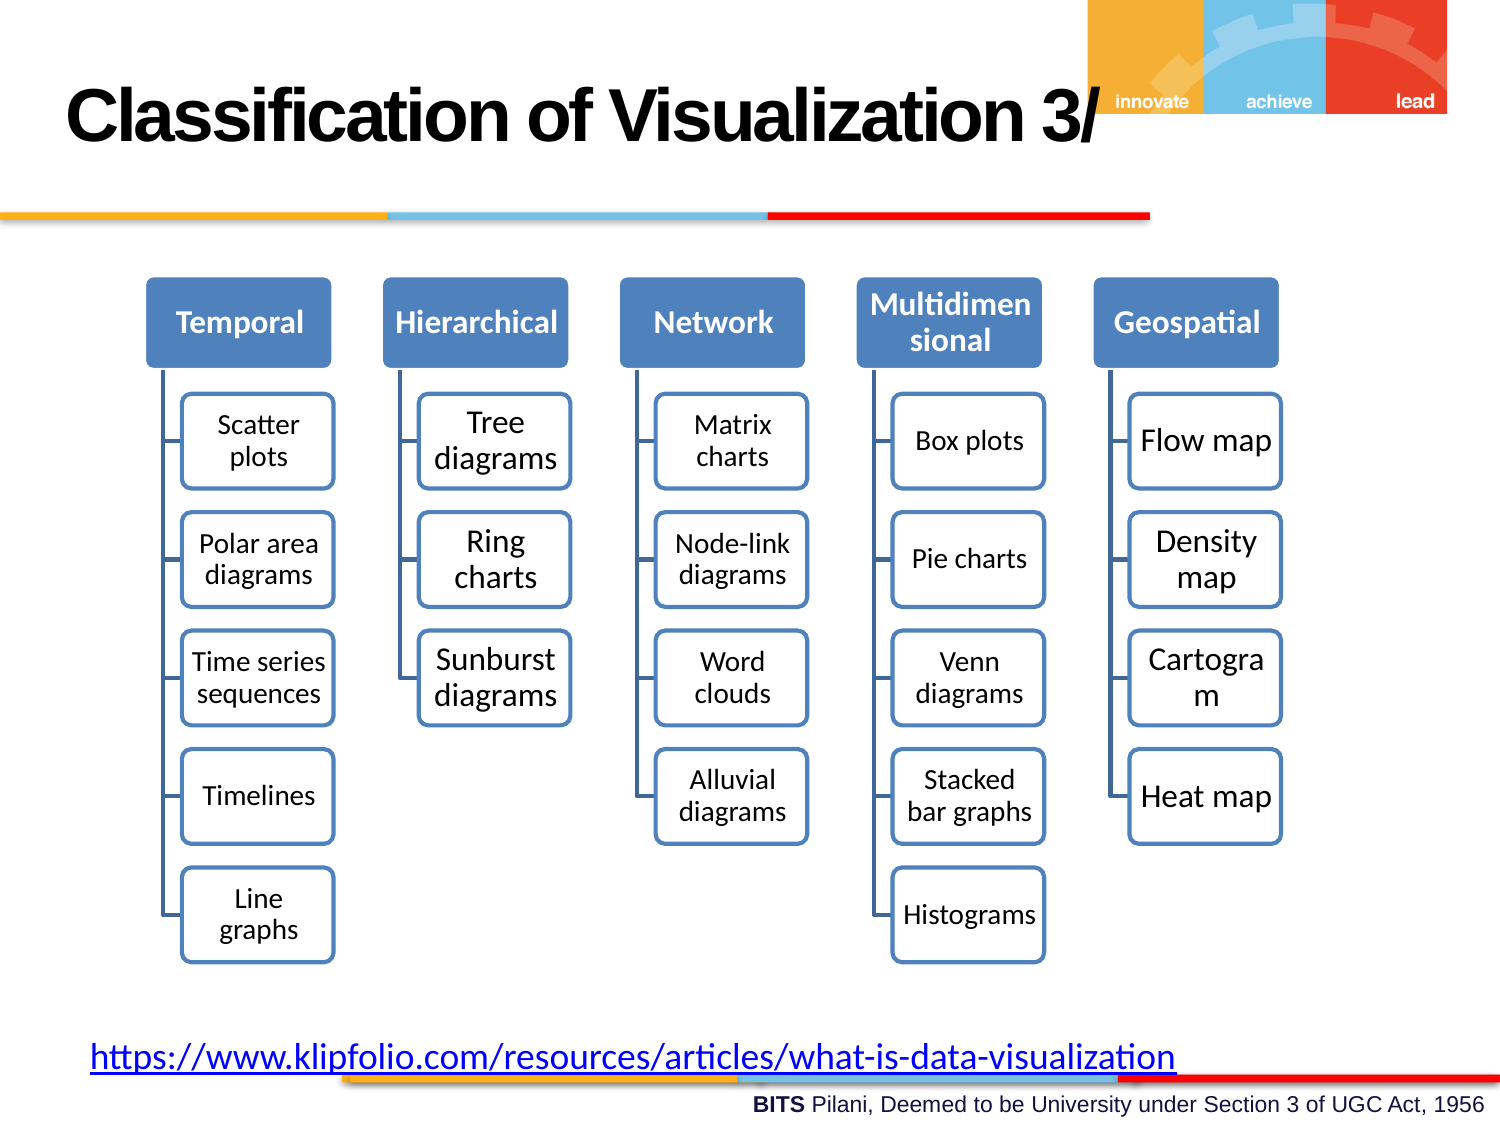

Classification of Visualization 3/
Temporal
Scatter plots
Polar area diagrams
Time series sequences
Timelines
Line graphs
Hierarchical
Tree diagrams
Ring charts
Sunburst diagrams
Network
Matrix charts
Node-link diagrams
Word clouds
Alluvial diagrams
Multidimensional
Box plots
Pie charts
Venn diagrams
Stacked bar graphs
Histograms
Geospatial
Flow map
Density map
Cartogram
Heat map
https://www.klipfolio.com/resources/articles/what-is-data-visualization